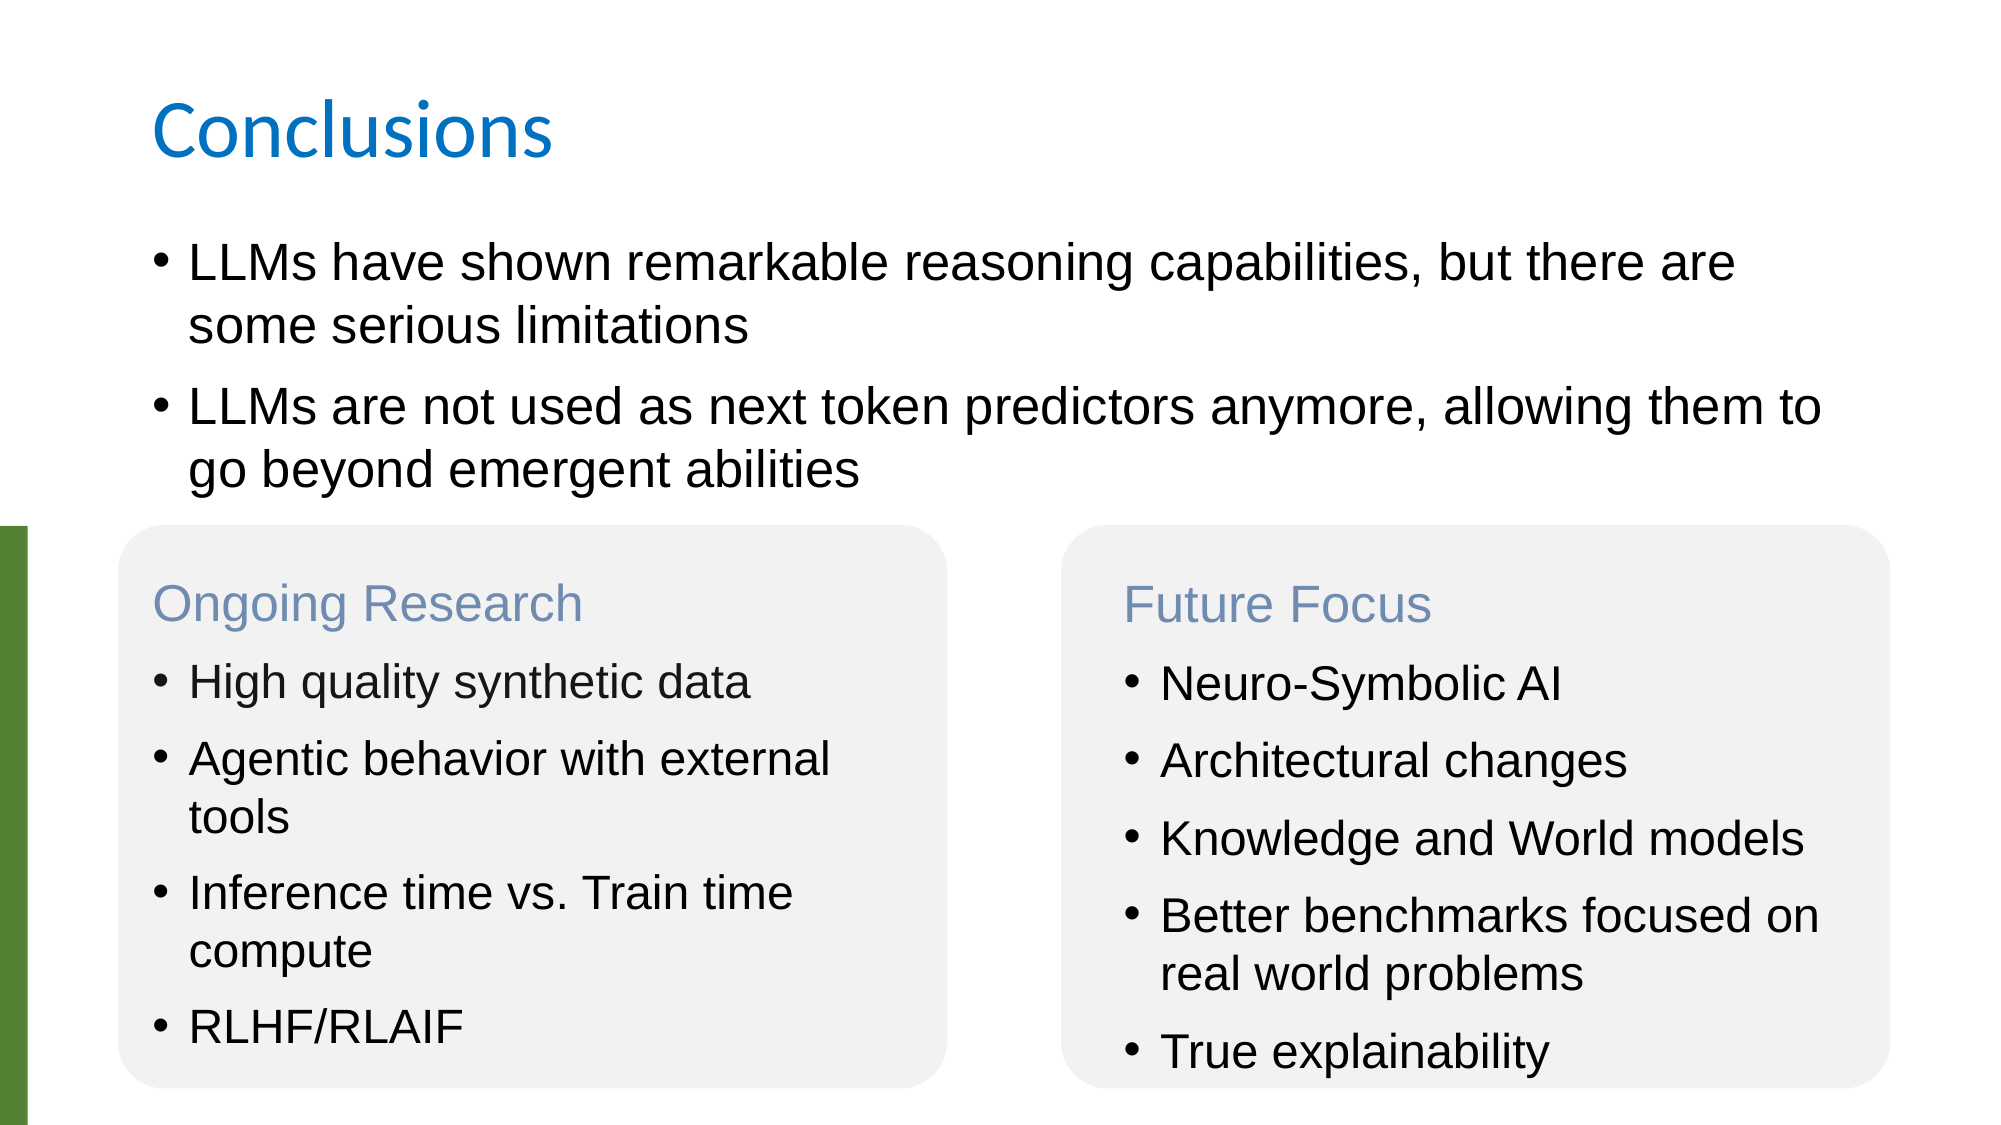

# Conclusions
LLMs have shown remarkable reasoning capabilities, but there are some serious limitations
LLMs are not used as next token predictors anymore, allowing them to go beyond emergent abilities

Ongoing Research
High quality synthetic data
Agentic behavior with external tools
Inference time vs. Train time compute
RLHF/RLAIF
Future Focus
Neuro-Symbolic AI
Architectural changes
Knowledge and World models
Better benchmarks focused on real world problems
True explainability